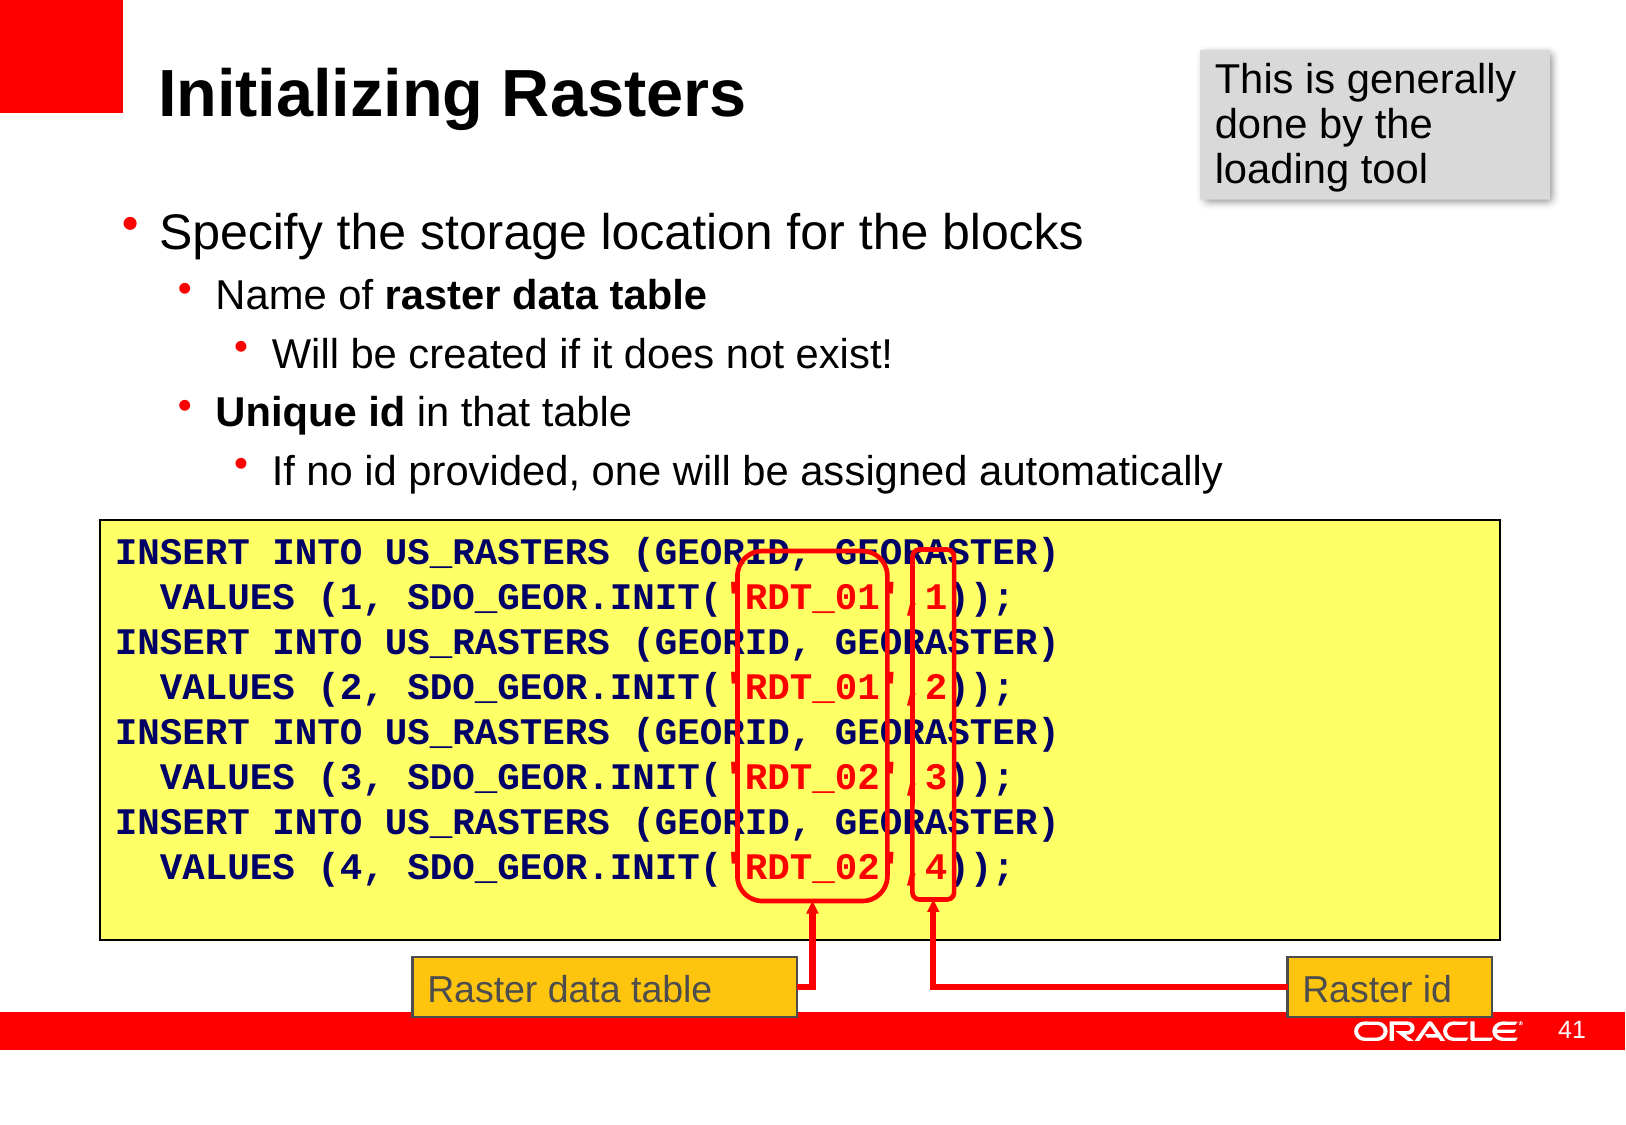

# Initializing Rasters
This is generally done by the loading tool
Specify the storage location for the blocks
Name of raster data table
Will be created if it does not exist!
Unique id in that table
If no id provided, one will be assigned automatically
INSERT INTO US_RASTERS (GEORID, GEORASTER)
  VALUES (1, SDO_GEOR.INIT('RDT_01',1));
INSERT INTO US_RASTERS (GEORID, GEORASTER)
  VALUES (2, SDO_GEOR.INIT('RDT_01',2));
INSERT INTO US_RASTERS (GEORID, GEORASTER)
  VALUES (3, SDO_GEOR.INIT('RDT_02',3));
INSERT INTO US_RASTERS (GEORID, GEORASTER)
  VALUES (4, SDO_GEOR.INIT('RDT_02',4));

Raster data table
Raster id